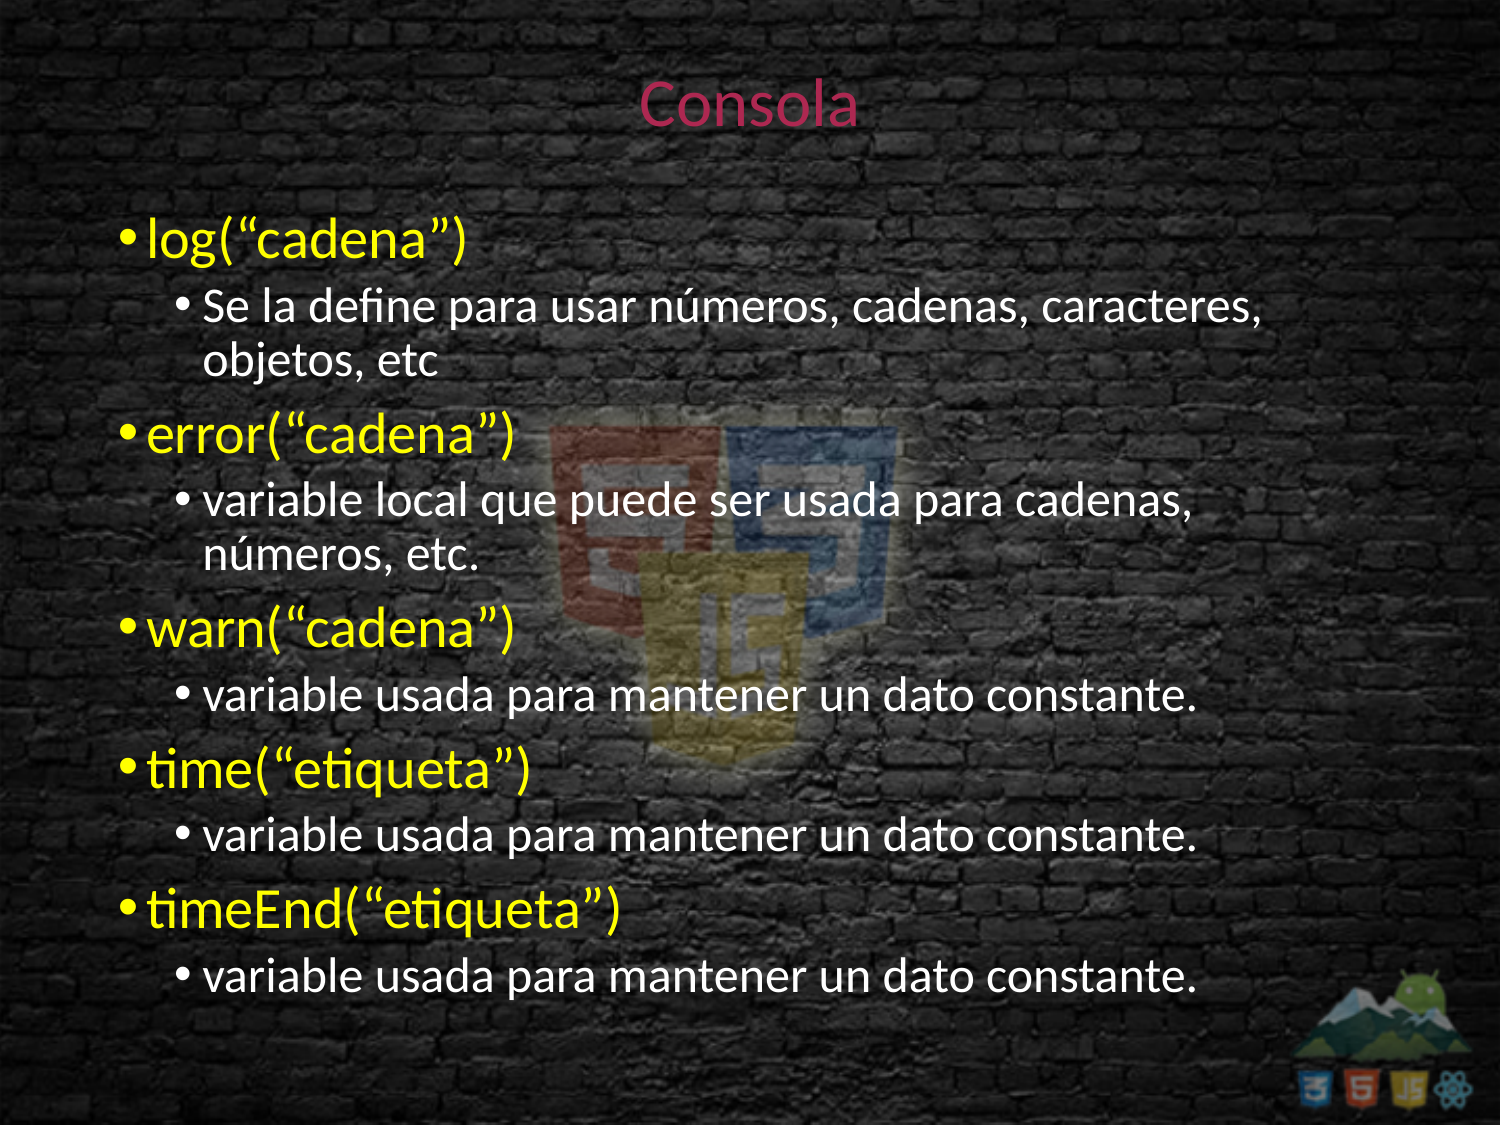

# Consola
log(“cadena”)
Se la define para usar números, cadenas, caracteres, objetos, etc
error(“cadena”)
variable local que puede ser usada para cadenas, números, etc.
warn(“cadena”)
variable usada para mantener un dato constante.
time(“etiqueta”)
variable usada para mantener un dato constante.
timeEnd(“etiqueta”)
variable usada para mantener un dato constante.